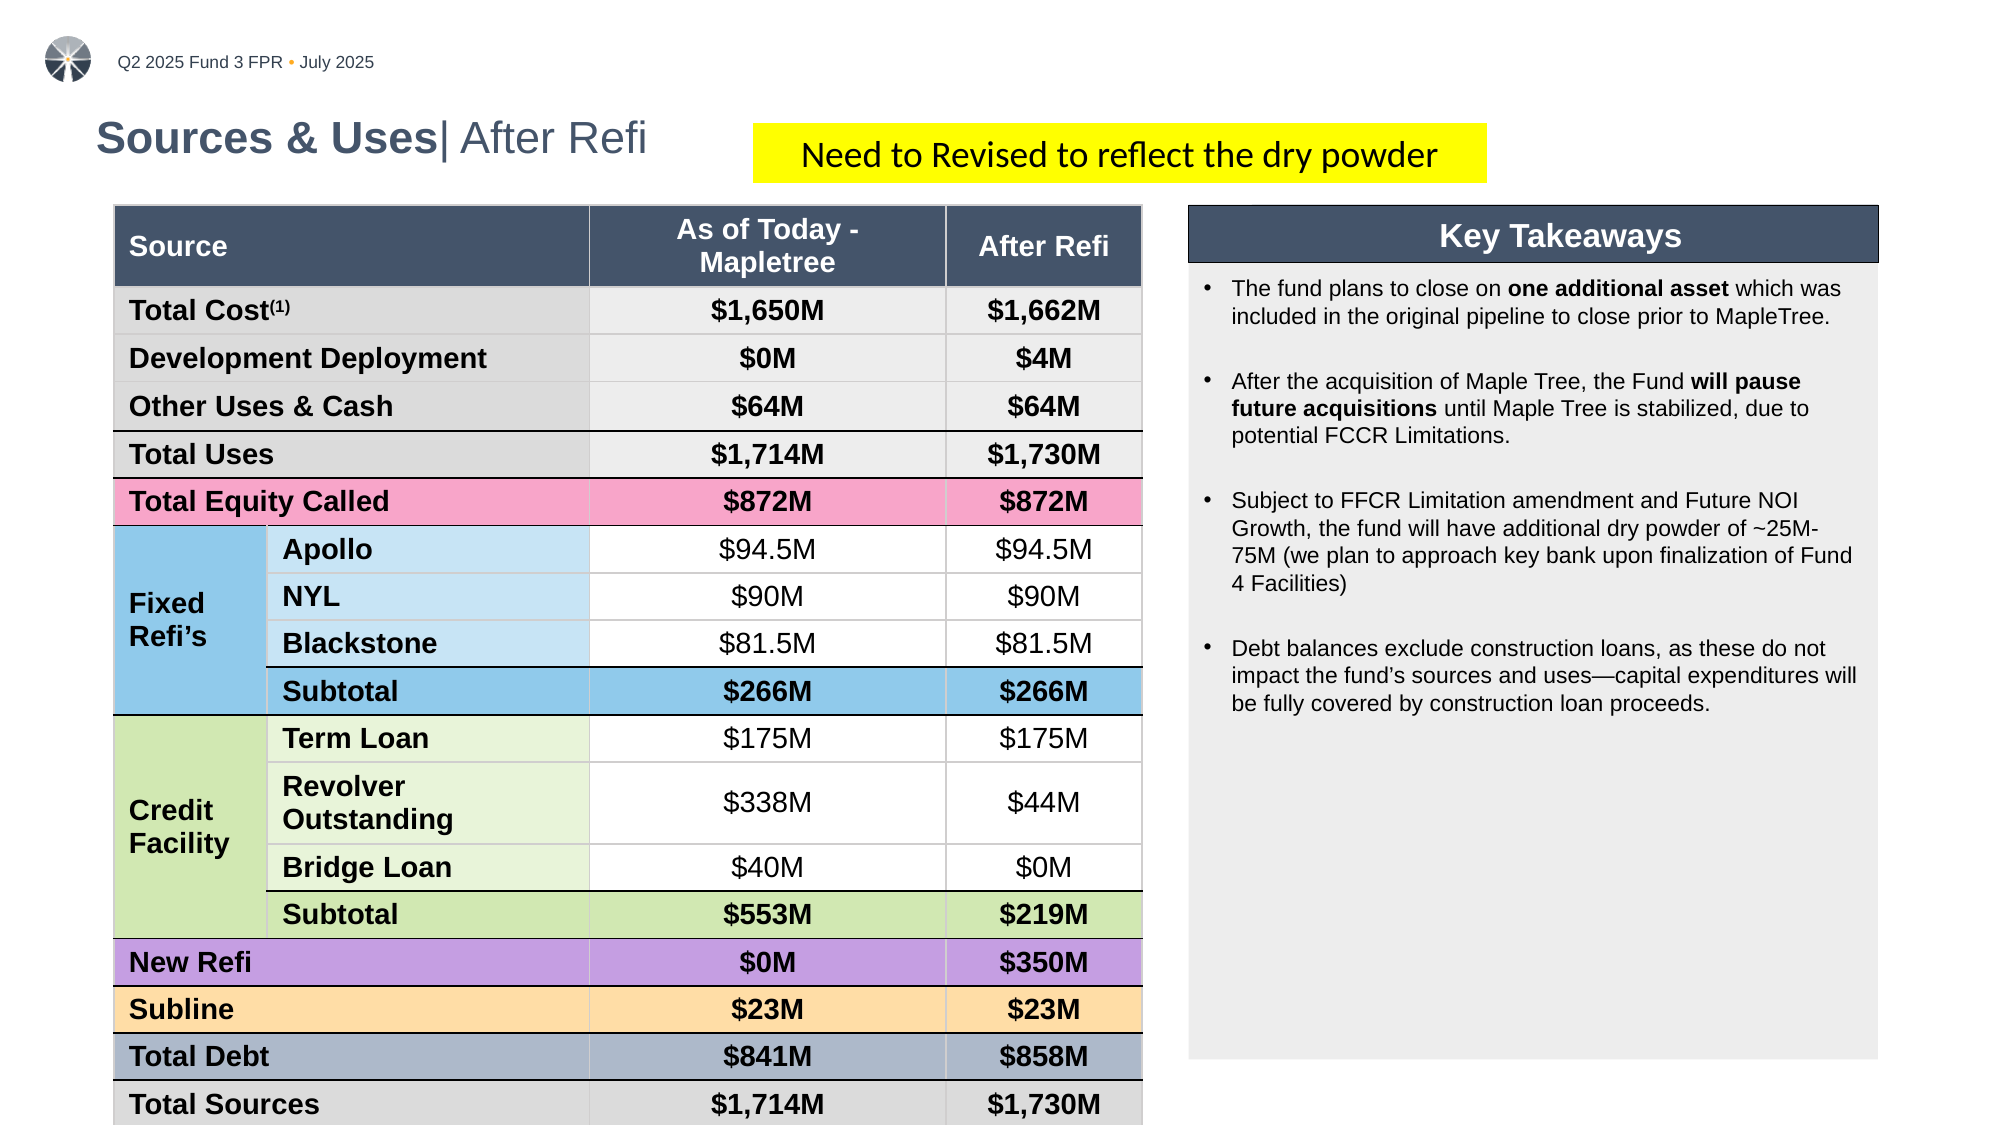

# Sources & Uses| After Refi
Need to Revised to reflect the dry powder
| Source |  | As of Today - Mapletree | After Refi |
| --- | --- | --- | --- |
| Total Cost(1) |  | $1,650M | $1,662M |
| Development Deployment |  | $0M | $4M |
| Other Uses & Cash |  | $64M | $64M |
| Total Uses |  | $1,714M | $1,730M |
| Total Equity Called |  | $872M | $872M |
| Fixed Refi’s | Apollo | $94.5M | $94.5M |
|  | NYL | $90M | $90M |
|  | Blackstone | $81.5M | $81.5M |
|  | Subtotal | $266M | $266M |
| Credit Facility | Term Loan | $175M | $175M |
|  | Revolver Outstanding | $338M | $44M |
|  | Bridge Loan | $40M | $0M |
|  | Subtotal | $553M | $219M |
| New Refi |  | $0M | $350M |
| Subline |  | $23M | $23M |
| Total Debt |  | $841M | $858M |
| Total Sources |  | $1,714M | $1,730M |
      Key Takeaways
      Key Takeaways
The fund plans to close on one additional asset which was included in the original pipeline to close prior to MapleTree.
After the acquisition of Maple Tree, the Fund will pause future acquisitions until Maple Tree is stabilized, due to potential FCCR Limitations.
Subject to FFCR Limitation amendment and Future NOI Growth, the fund will have additional dry powder of ~25M-75M (we plan to approach key bank upon finalization of Fund 4 Facilities)
Debt balances exclude construction loans, as these do not impact the fund’s sources and uses—capital expenditures will be fully covered by construction loan proceeds.